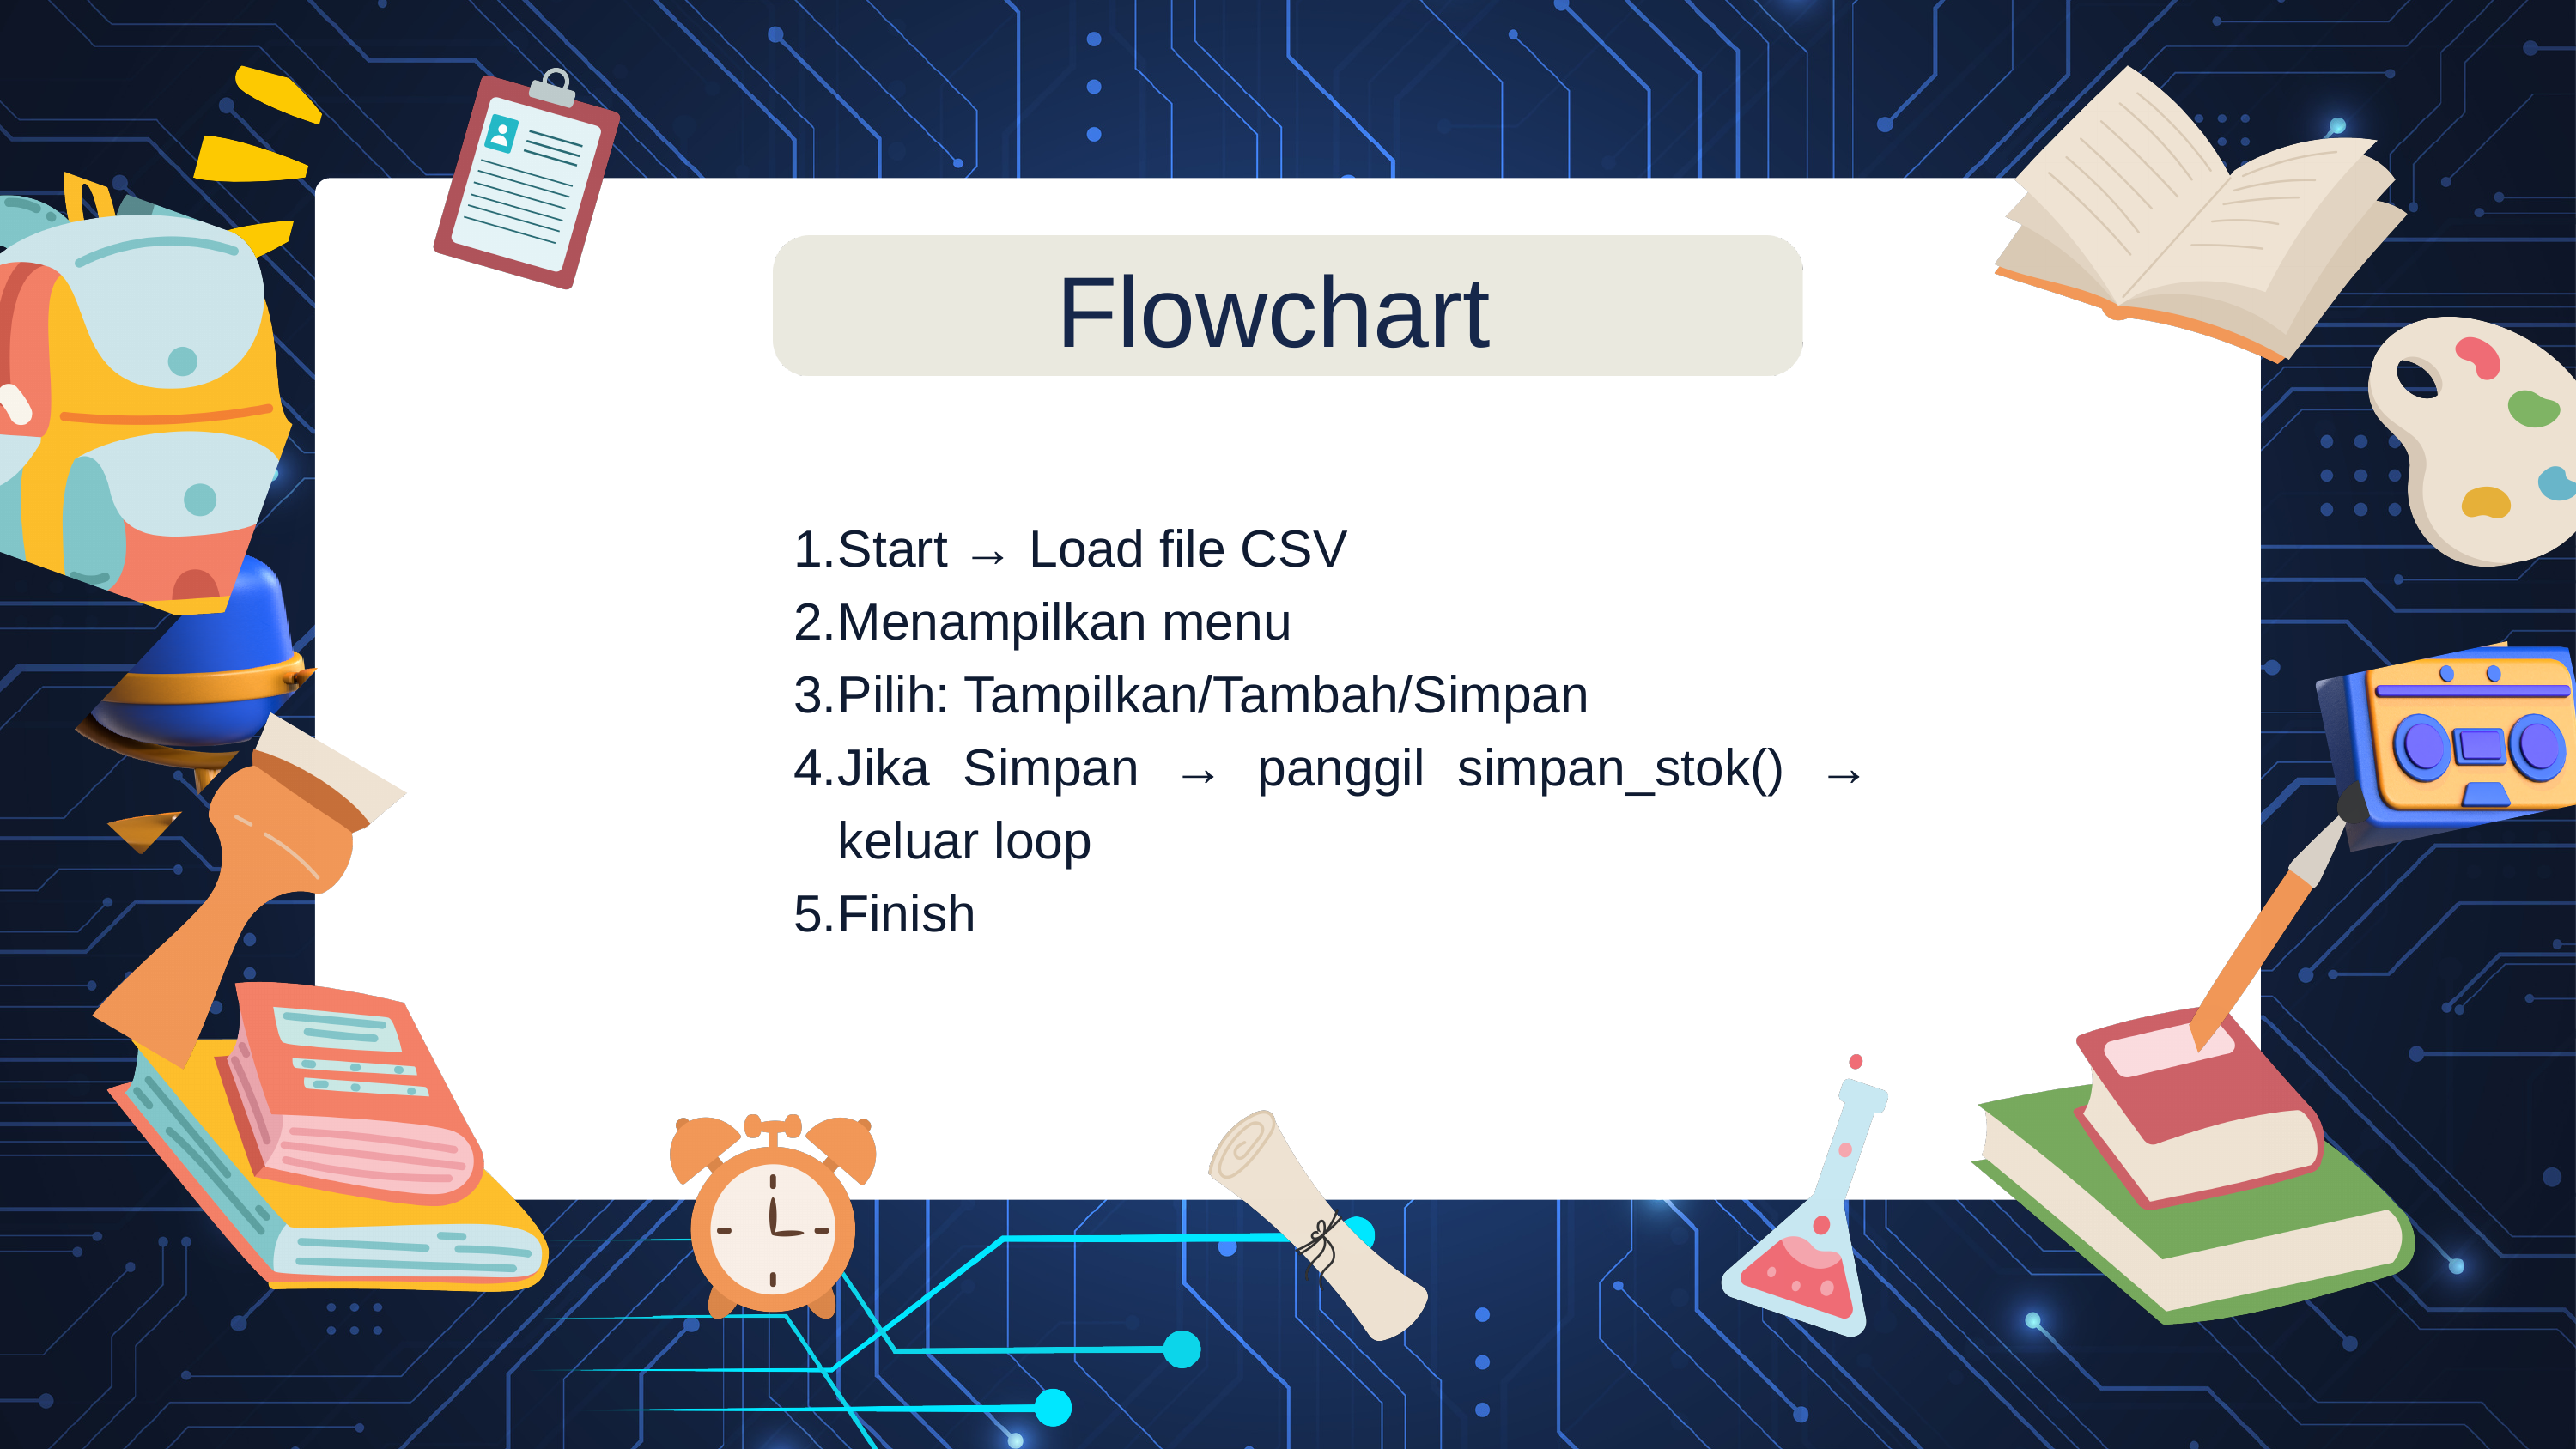

Flowchart

Start → Load file CSV
Menampilkan menu
Pilih: Tampilkan/Tambah/Simpan
Jika Simpan → panggil simpan_stok() → keluar loop
Finish